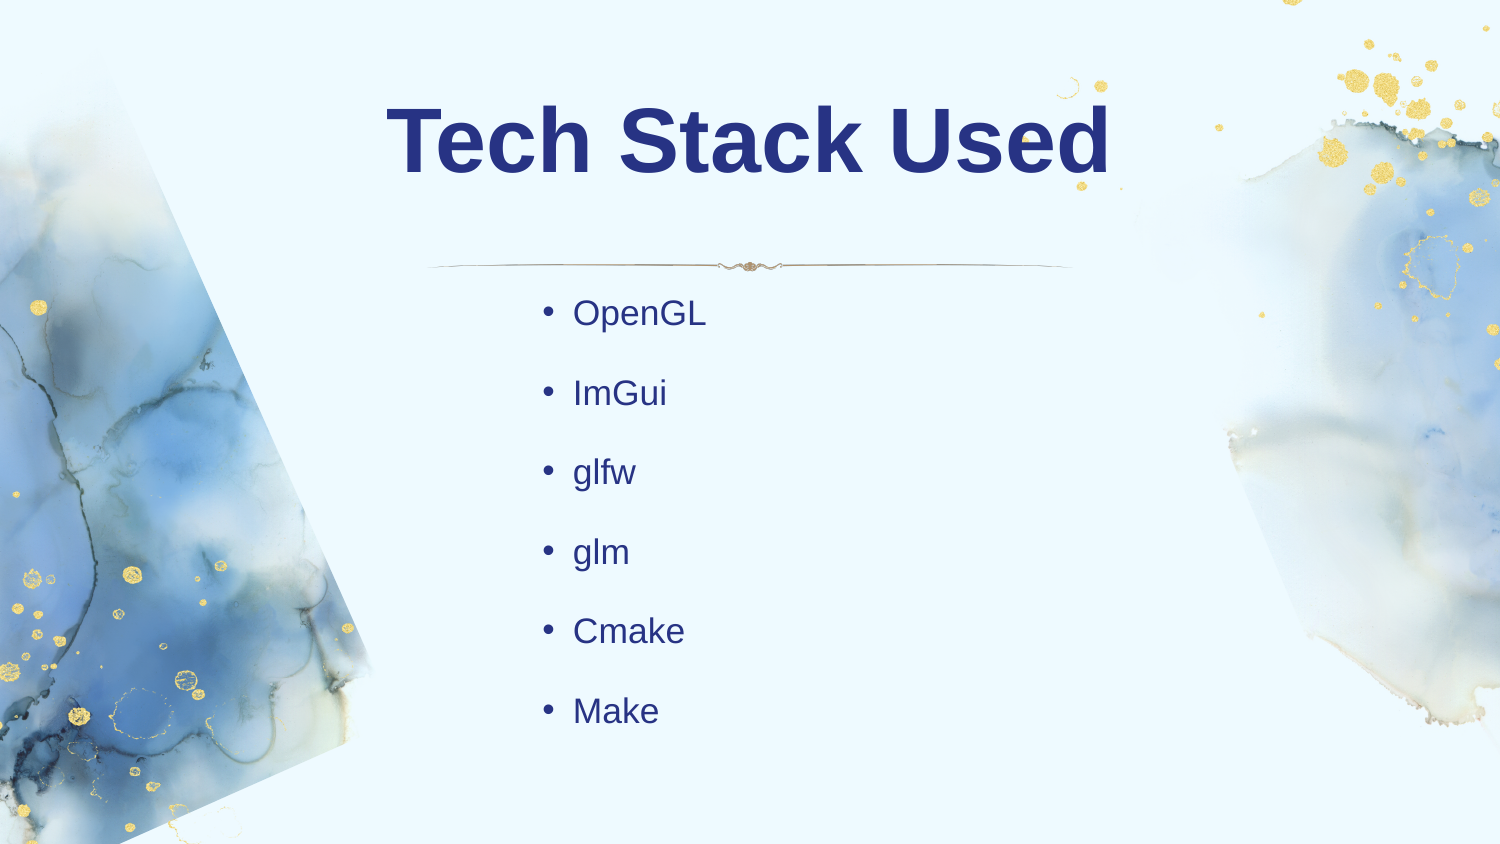

Tech Stack Used

OpenGL
ImGui
glfw
glm
Cmake
Make